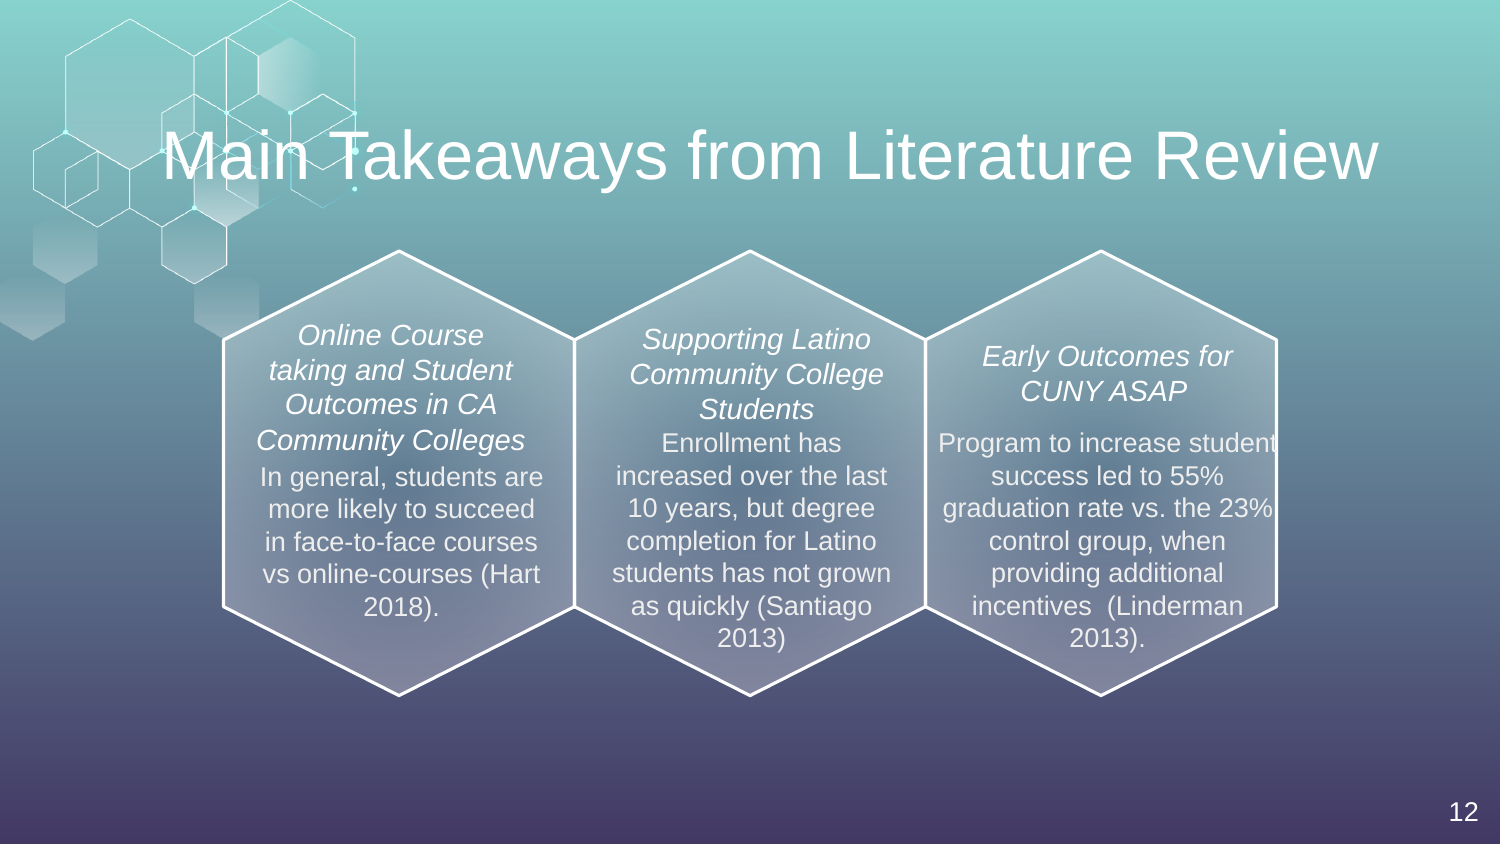

# Main Takeaways from Literature Review
Online Course taking and Student Outcomes in CA Community Colleges
Early Outcomes for CUNY ASAP
Supporting Latino Community College Students
Enrollment has increased over the last 10 years, but degree completion for Latino students has not grown as quickly (Santiago 2013)
Program to increase student success led to 55% graduation rate vs. the 23% control group, when providing additional incentives  (Linderman 2013).
In general, students are more likely to succeed in face-to-face courses vs online-courses (Hart 2018).
12